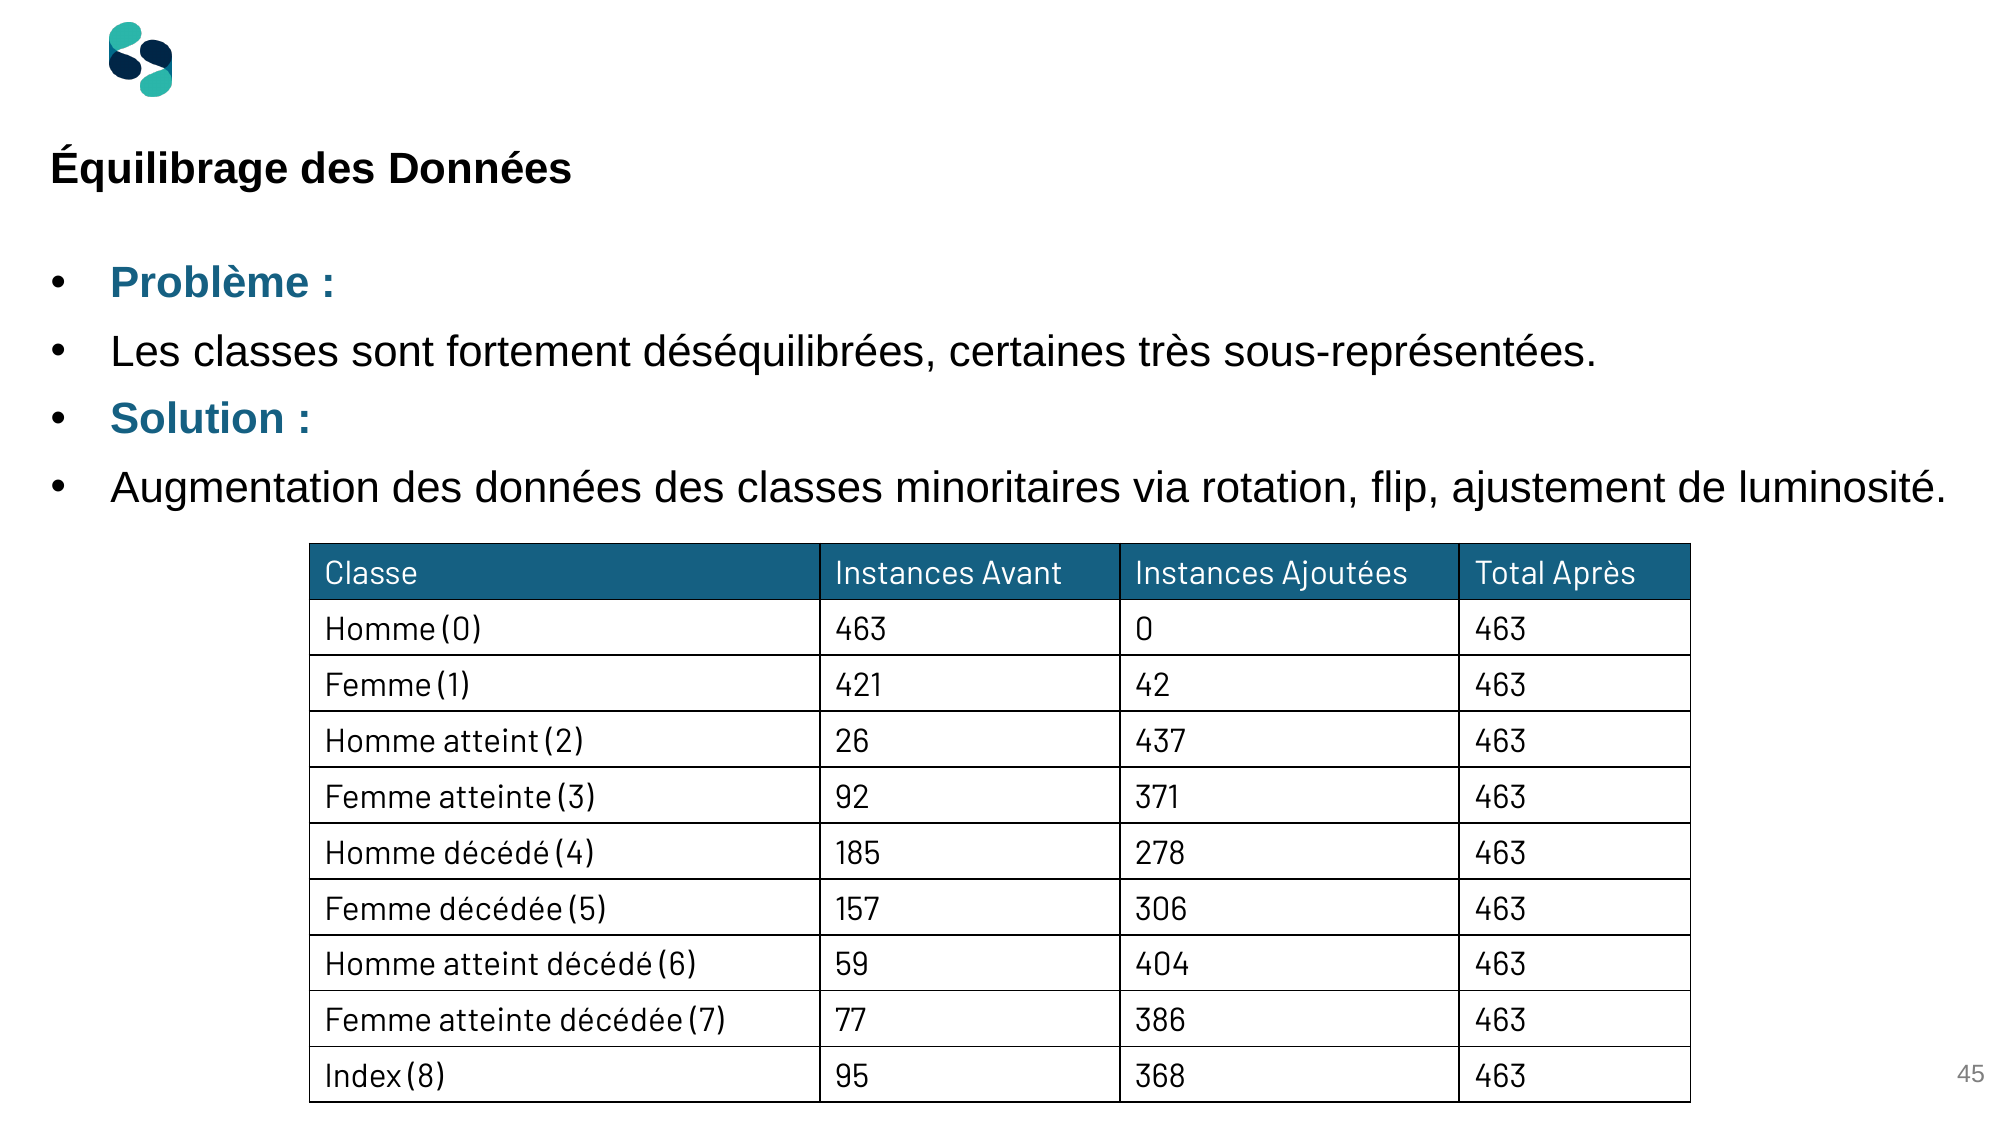

Équilibrage des Données

Problème :
Les classes sont fortement déséquilibrées, certaines très sous-représentées.
Solution :
Augmentation des données des classes minoritaires via rotation, flip, ajustement de luminosité.

| Classe | Instances Avant | Instances Ajoutées | Total Après |
| --- | --- | --- | --- |
| Homme (0) | 463 | 0 | 463 |
| Femme (1) | 421 | 42 | 463 |
| Homme atteint (2) | 26 | 437 | 463 |
| Femme atteinte (3) | 92 | 371 | 463 |
| Homme décédé (4) | 185 | 278 | 463 |
| Femme décédée (5) | 157 | 306 | 463 |
| Homme atteint décédé (6) | 59 | 404 | 463 |
| Femme atteinte décédée (7) | 77 | 386 | 463 |
| Index (8) | 95 | 368 | 463 |

45